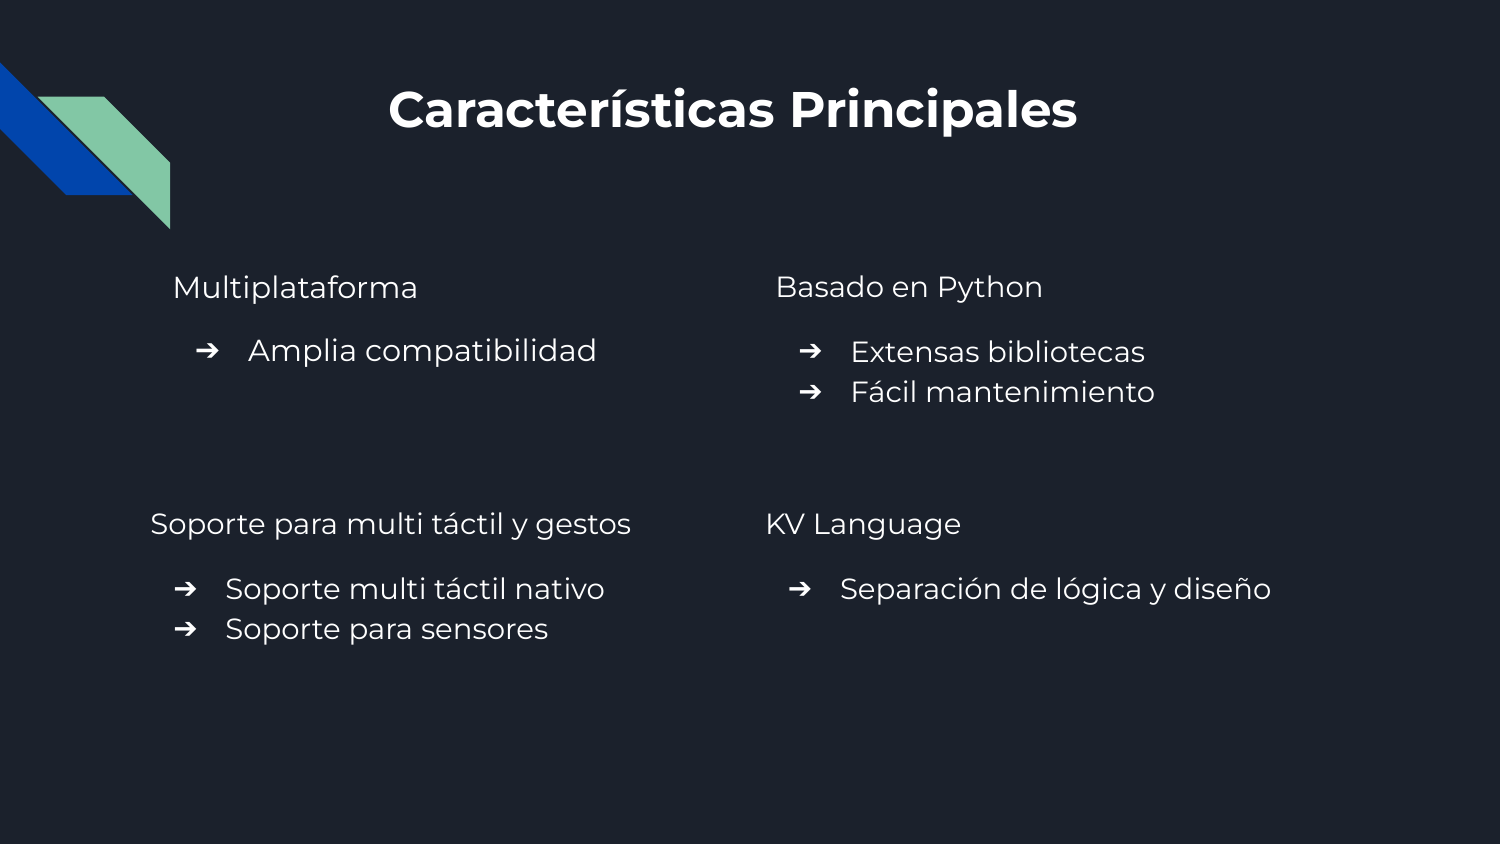

# Características Principales
Multiplataforma
Amplia compatibilidad
Basado en Python
Extensas bibliotecas
Fácil mantenimiento
Soporte para multi táctil y gestos
Soporte multi táctil nativo
Soporte para sensores
KV Language
Separación de lógica y diseño